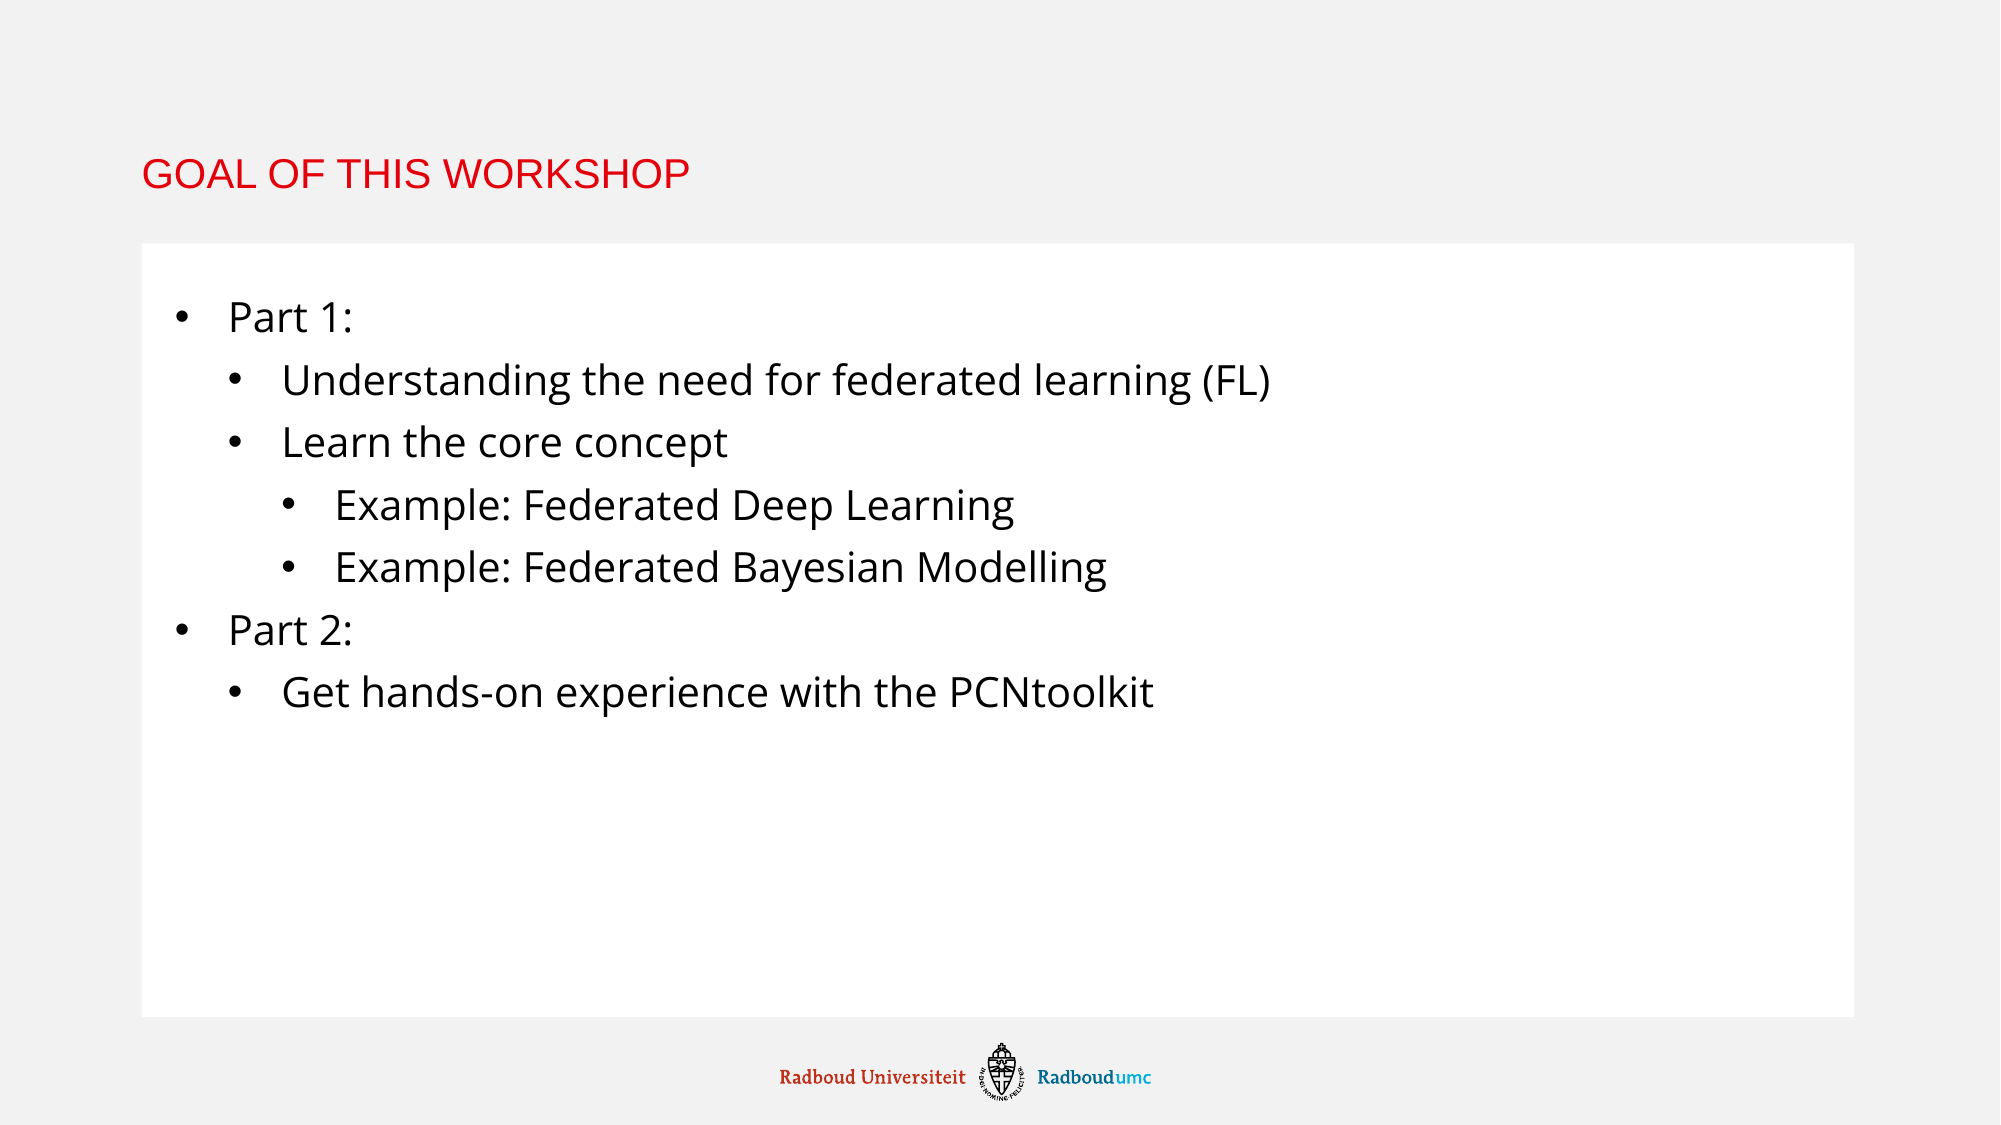

# Goal of this workshop
Part 1:
Understanding the need for federated learning (FL)
Learn the core concept
Example: Federated Deep Learning
Example: Federated Bayesian Modelling
Part 2:
Get hands-on experience with the PCNtoolkit